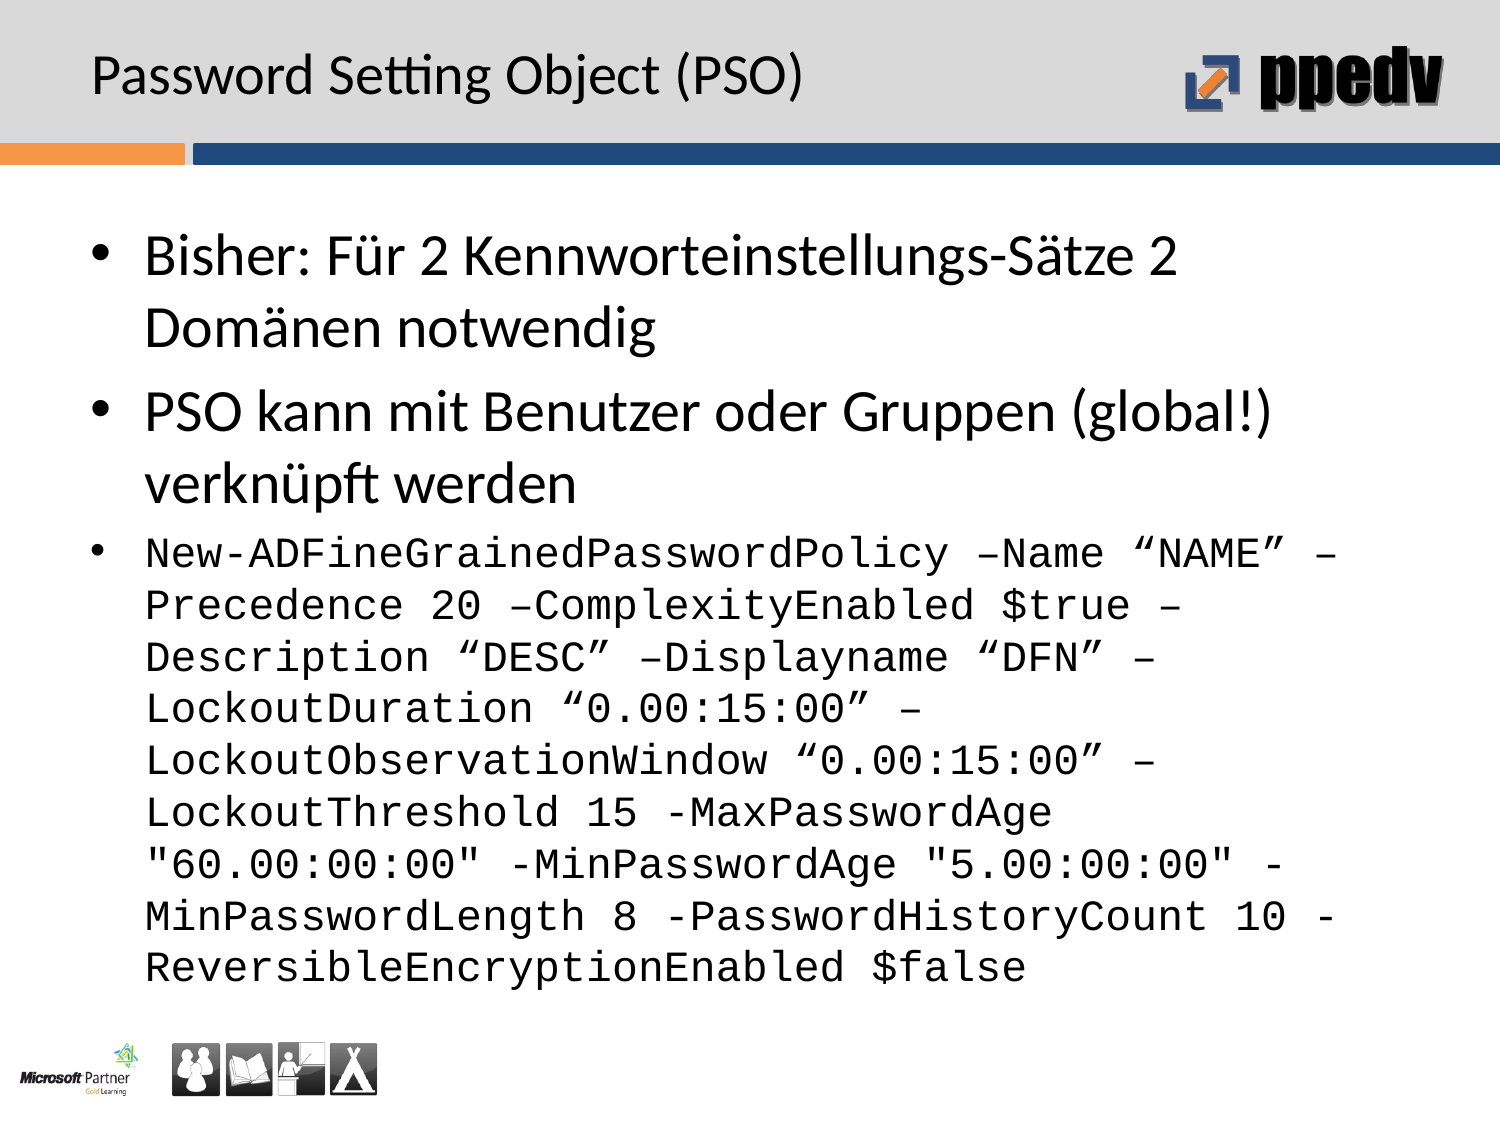

# Password Setting Object (PSO)
Bisher: Für 2 Kennworteinstellungs-Sätze 2 Domänen notwendig
PSO kann mit Benutzer oder Gruppen (global!) verknüpft werden
New-ADFineGrainedPasswordPolicy –Name “NAME” –Precedence 20 –ComplexityEnabled $true –Description “DESC” –Displayname “DFN” –LockoutDuration “0.00:15:00” –LockoutObservationWindow “0.00:15:00” –LockoutThreshold 15 -MaxPasswordAge "60.00:00:00" -MinPasswordAge "5.00:00:00" -MinPasswordLength 8 -PasswordHistoryCount 10 -ReversibleEncryptionEnabled $false